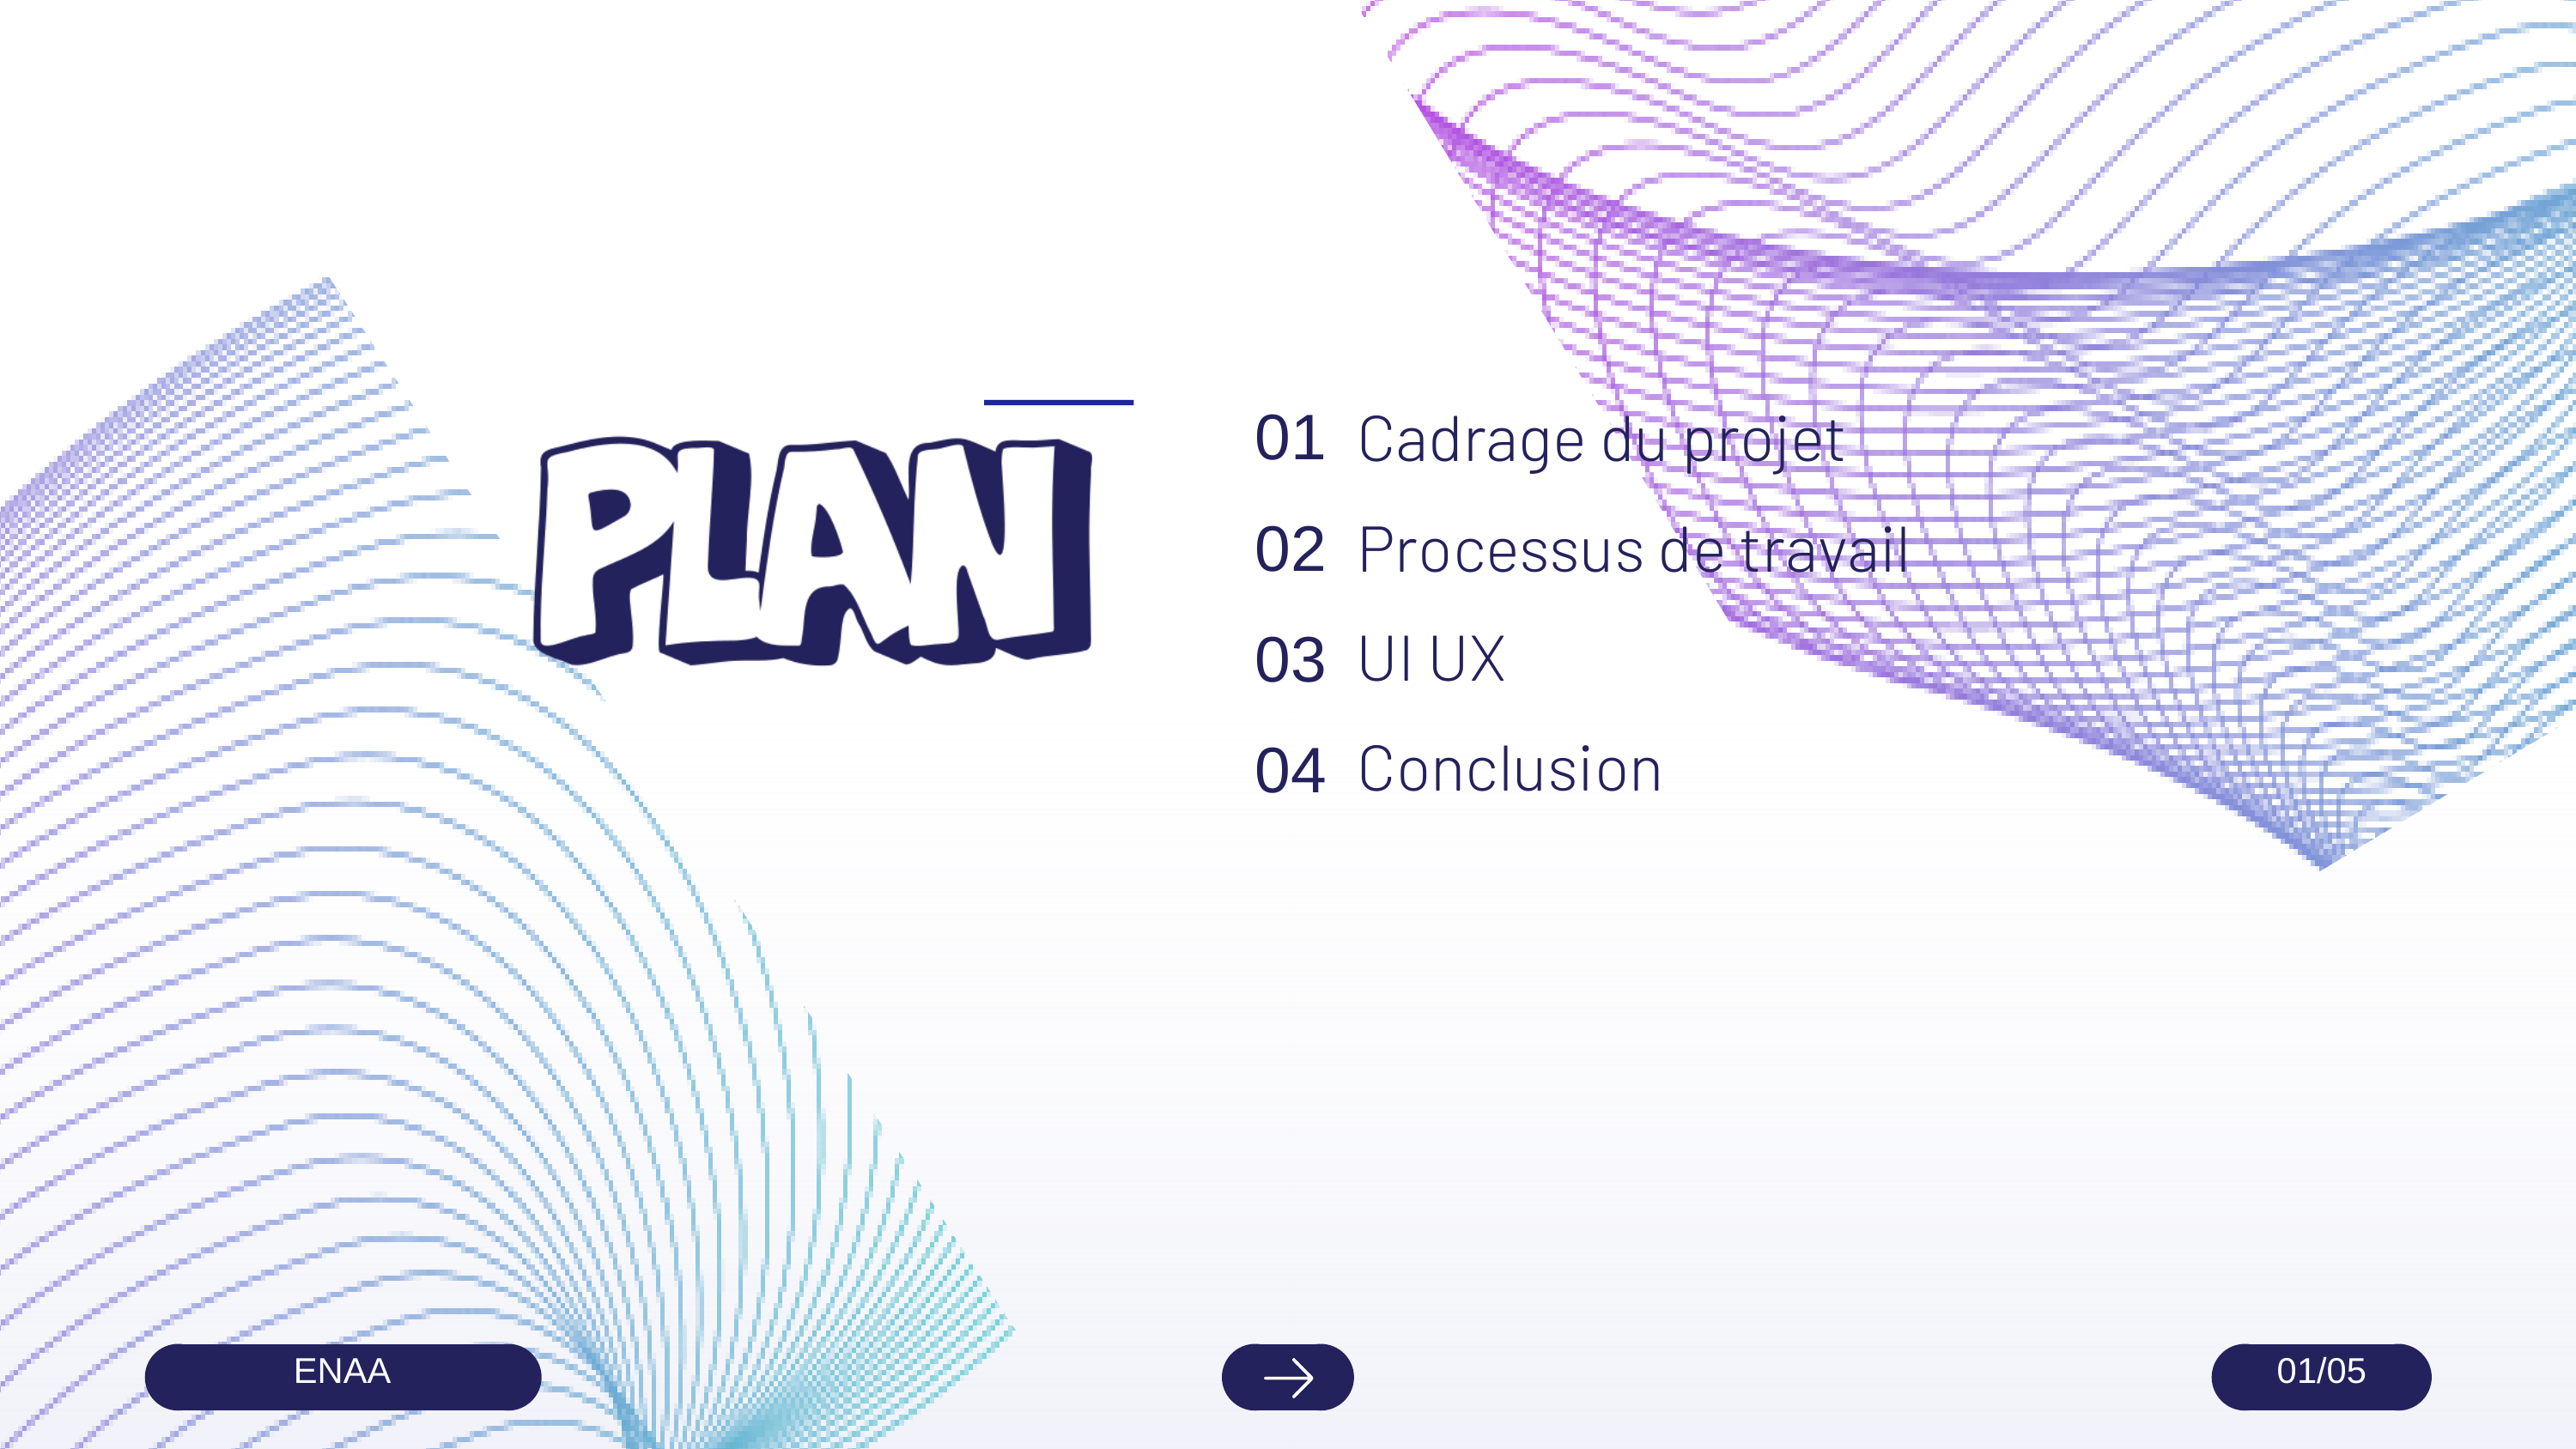

01
Cadrage du projet

02
Processus de travail

UI UX
03
Conclusion
04

ENAA
01/05